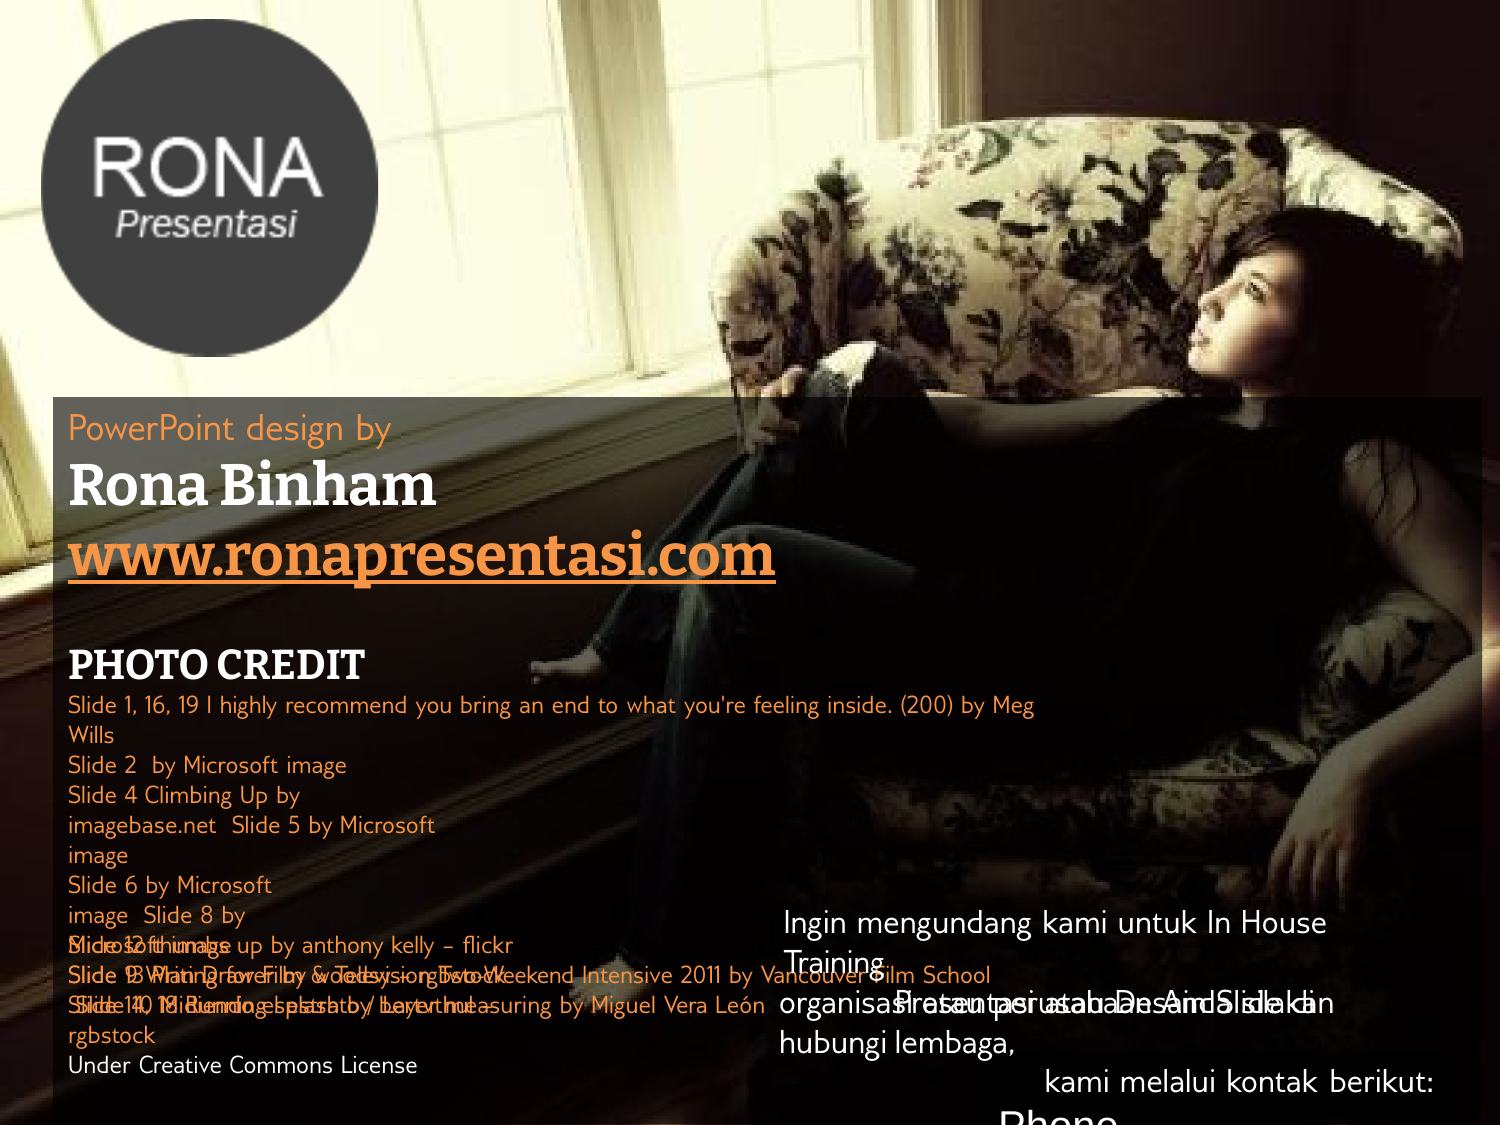

# Rona Binham
www.ronapresentasi.com

PowerPoint design by
PHOTO CREDIT
Slide 1, 16, 19 I highly recommend you bring an end to what you're feeling inside. (200) by Meg Wills
Slide 2  by Microsoft image
Slide 4 Climbing Up by imagebase.net  Slide 5 by Microsoft image
Slide 6 by Microsoft image  Slide 8 by Microsoft image
Slide 9 Writing for Film & Television Two-Weekend Intensive 2011 by Vancouver Film School  Slide 10 Midiendo el estrato / Layer measuring by Miguel Vera León
Ingin mengundang kami untuk In House Training
Presentasi atau Desain Slide di lembaga,
Slide 12 thumbs up by anthony kelly – flickr
Slide 13 Plan Drawer by woodsy – rgbstock
Slide 14, 18 Running splash by bertvthul – rgbstock
organisasi atau perusahaan Anda silakan hubungi
kami melalui kontak berikut:
Phone	:082227039594
Under Creative Commons License